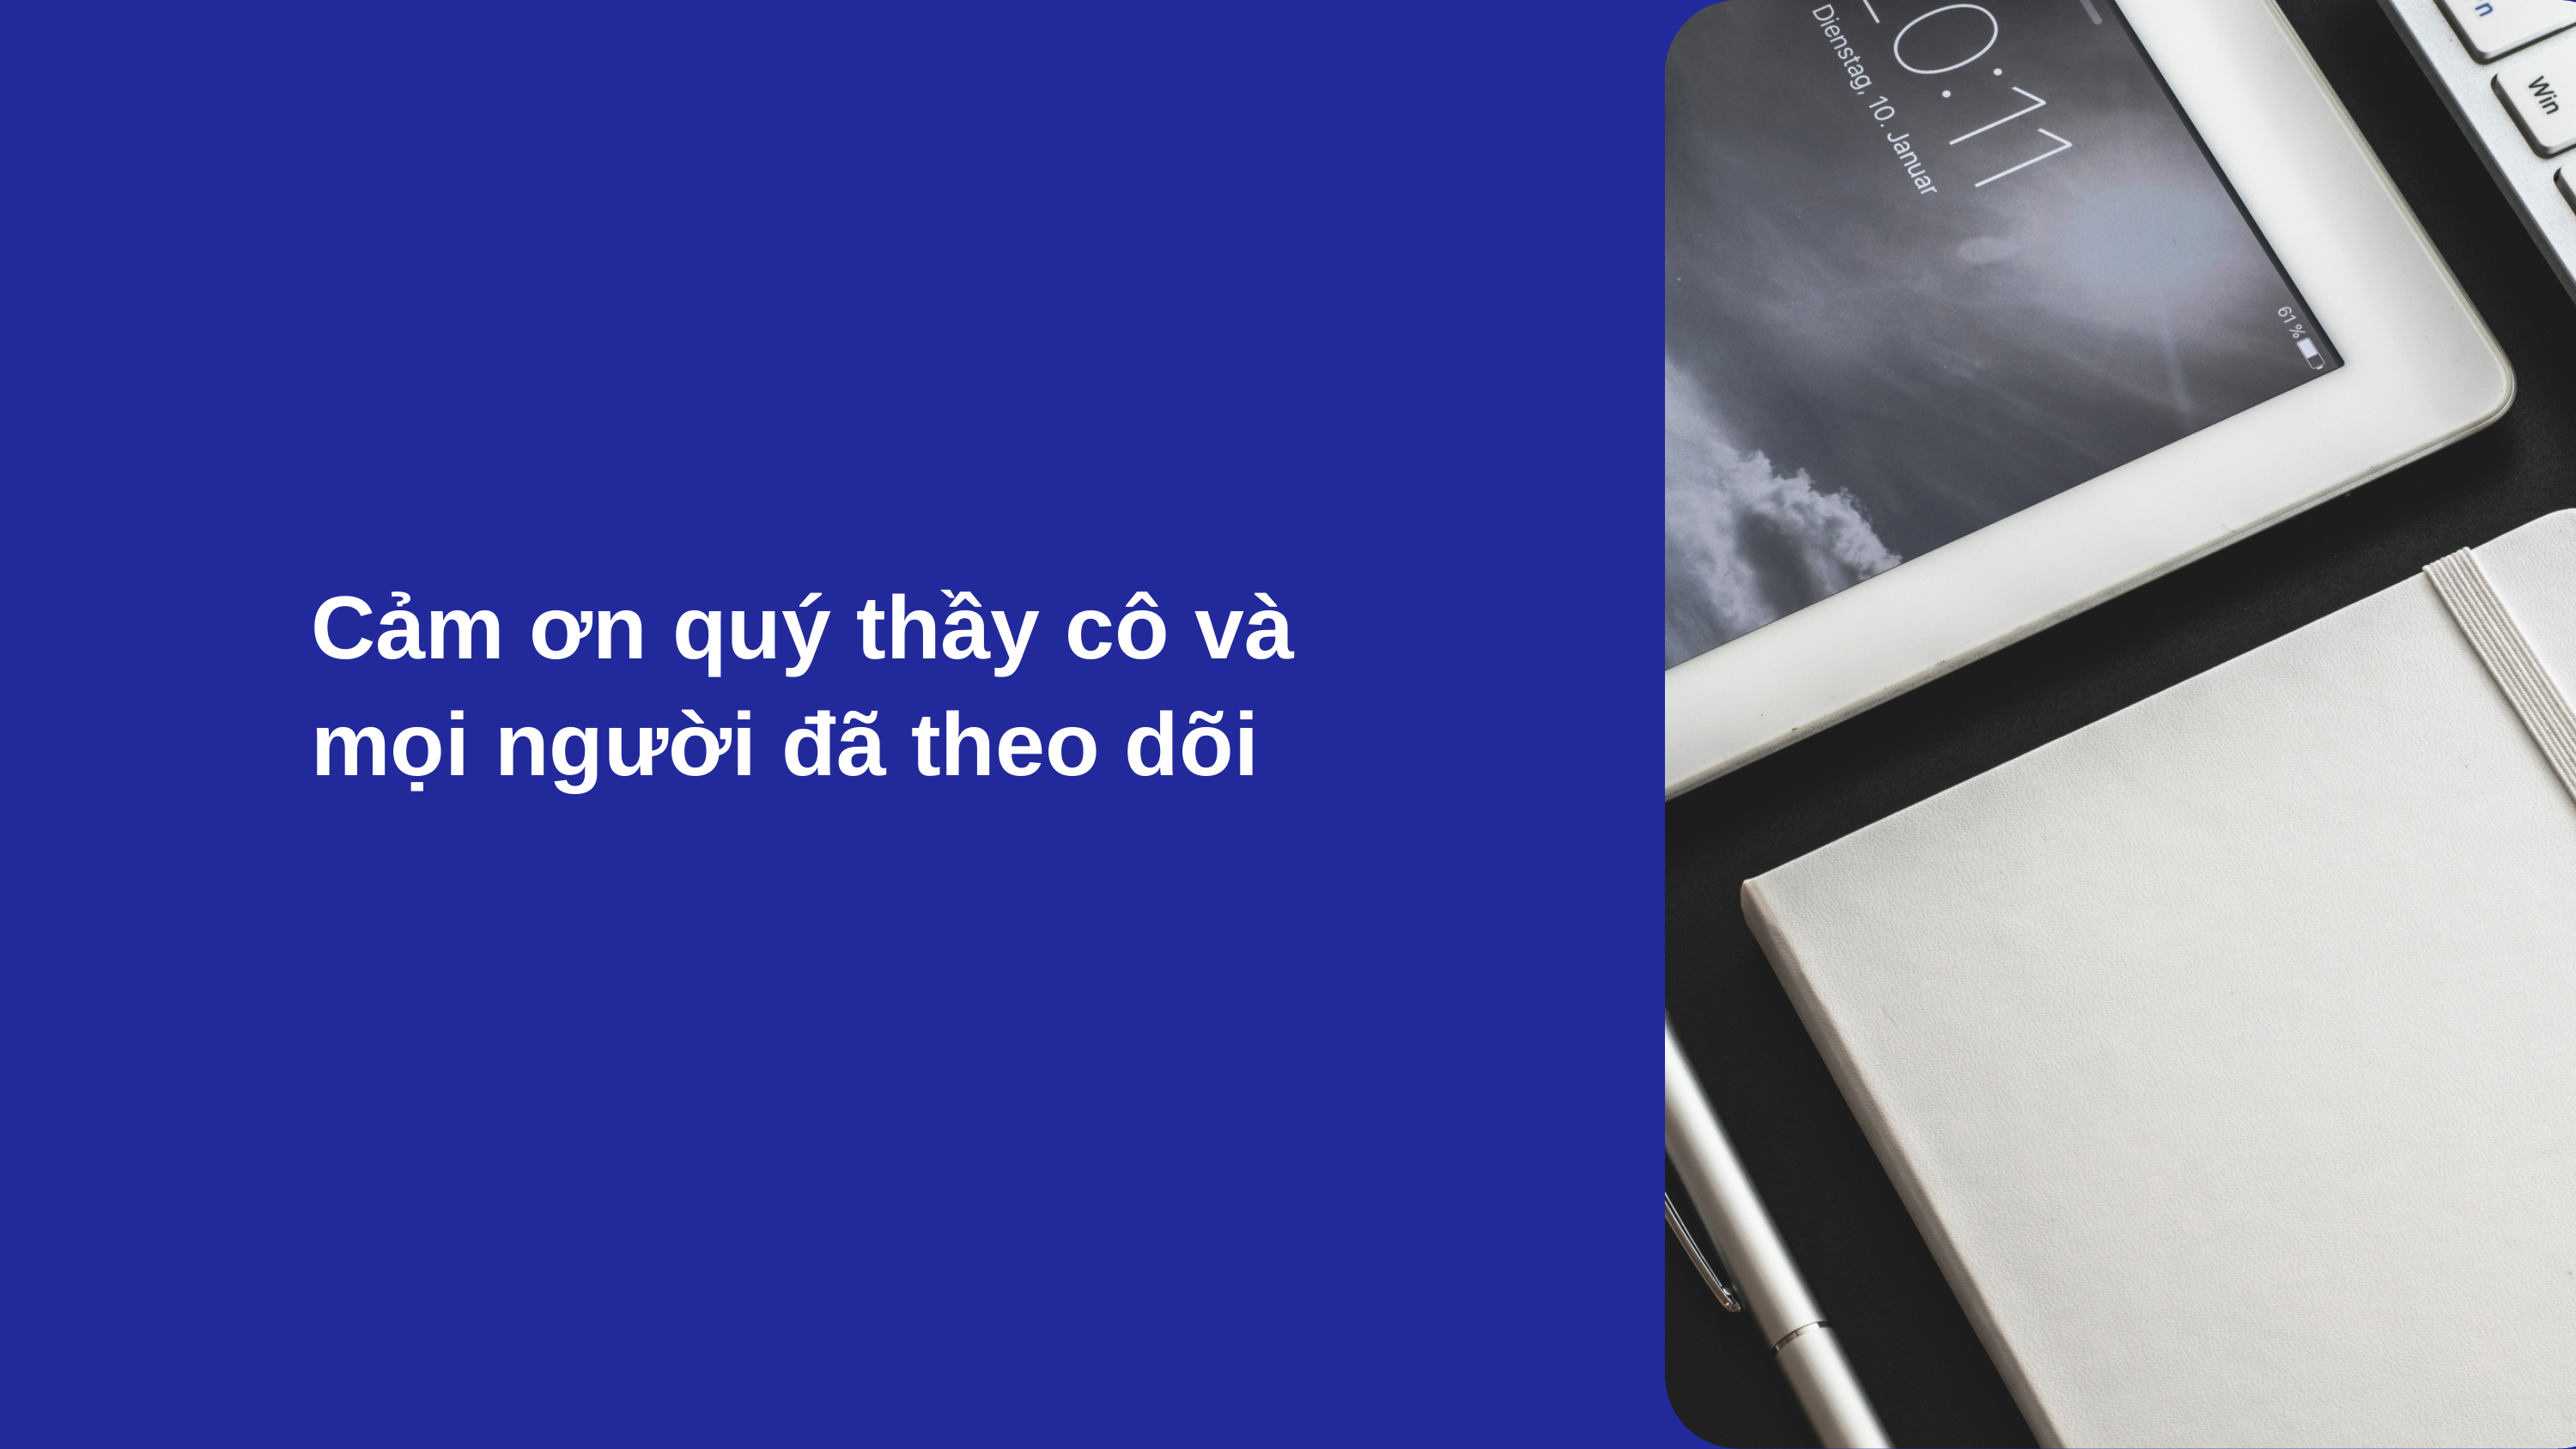

Cảm ơn quý thầy cô và mọi người đã theo dõi